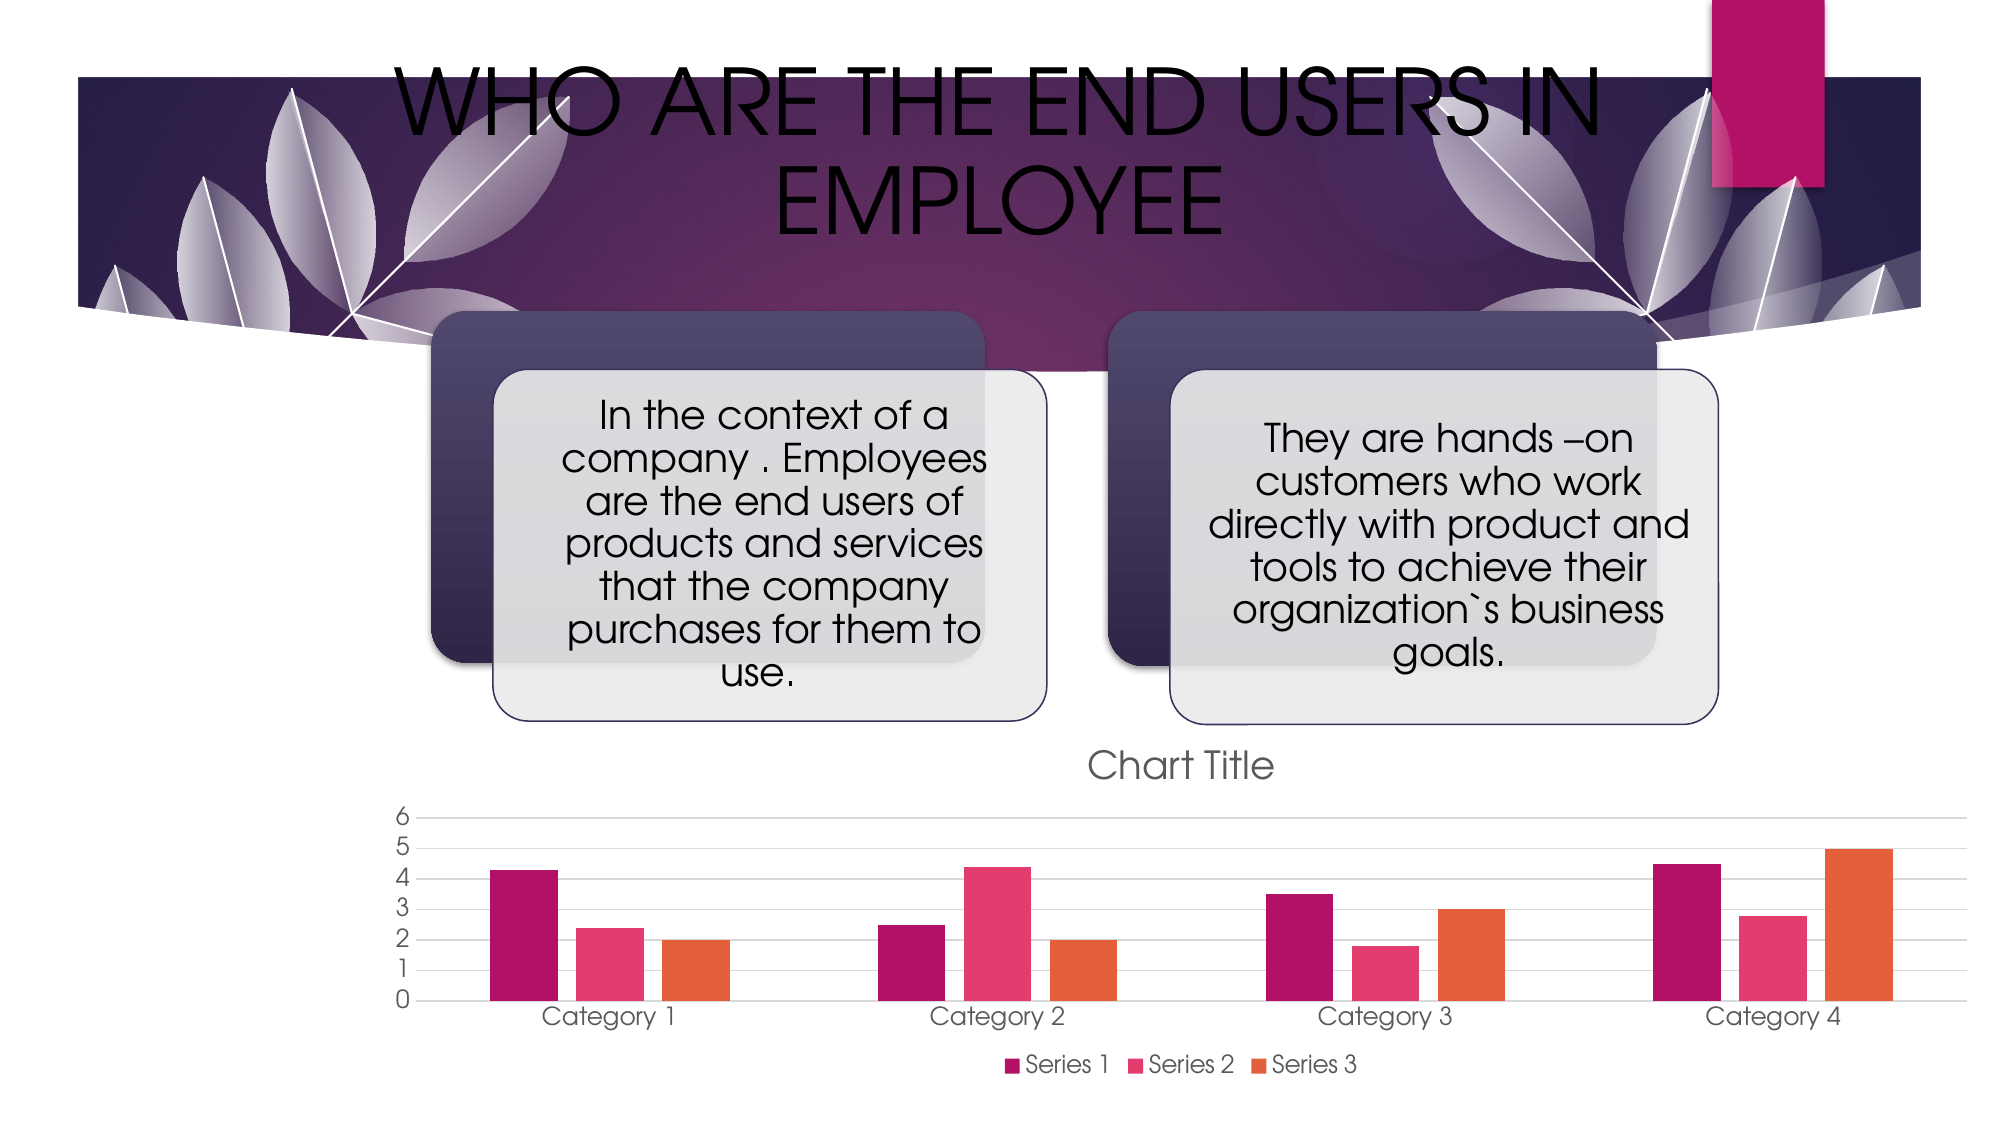

# WHO ARE THE END USERS IN EMPLOYEE
In the context of a company . Employees are the end users of products and services that the company purchases for them to use.
They are hands –on customers who work directly with product and tools to achieve their organization`s business goals.

### Chart:

| Category | Series 1 | Series 2 | Series 3 |
|---|---|---|---|
| Category 1 | 4.3 | 2.4 | 2.0 |
| Category 2 | 2.5 | 4.4 | 2.0 |
| Category 3 | 3.5 | 1.8 | 3.0 |
| Category 4 | 4.5 | 2.8 | 5.0 |